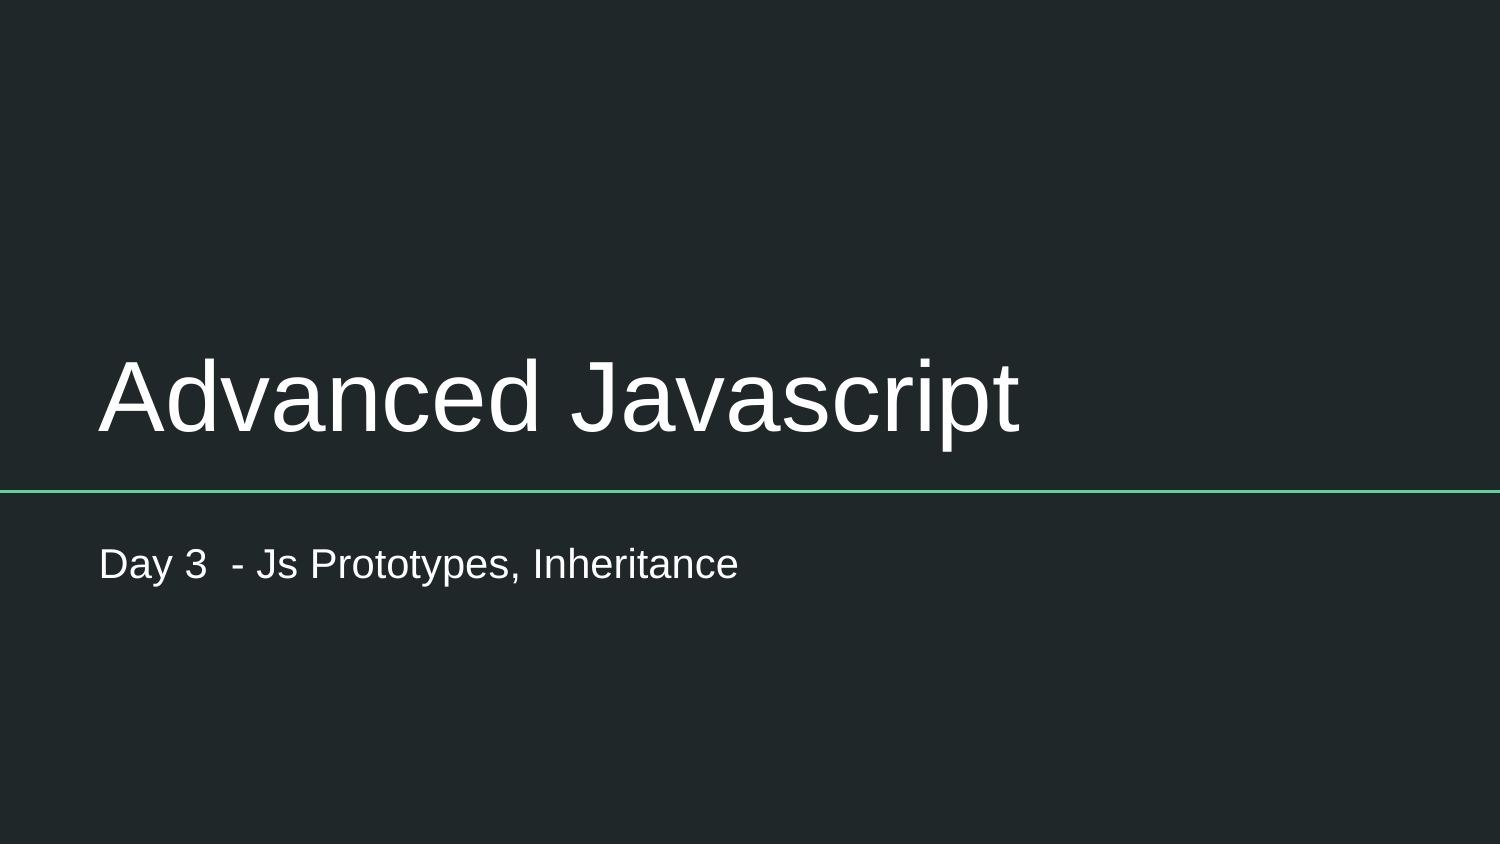

# Advanced Javascript
Day 3  - Js Prototypes, Inheritance